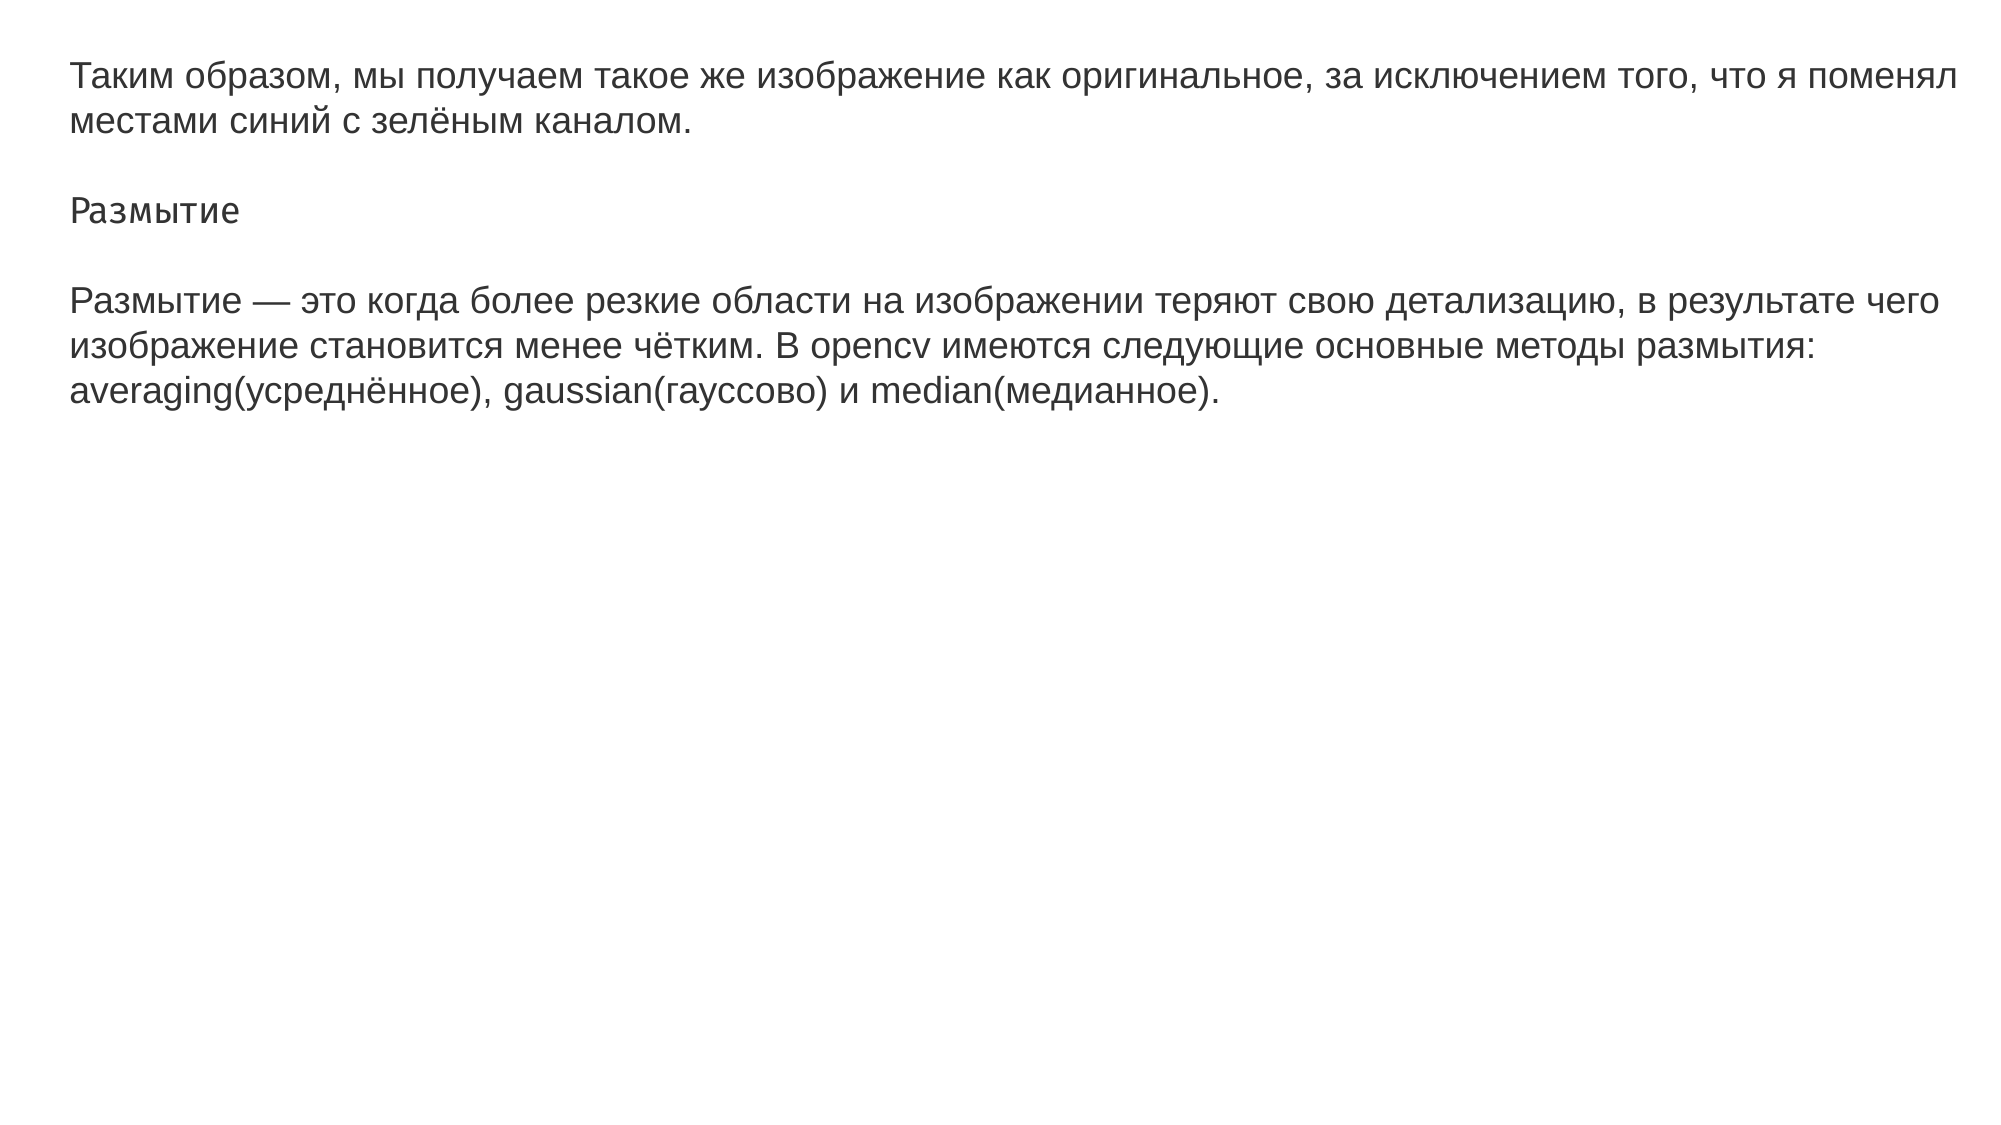

Таким образом, мы получаем такое же изображение как оригинальное, за исключением того, что я поменял местами синий с зелёным каналом.
Размытие
Размытие — это когда более резкие области на изображении теряют свою детализацию, в результате чего изображение становится менее чётким. В opencv имеются следующие основные методы размытия: averaging(усреднённое), gaussian(гауссово) и median(медианное).